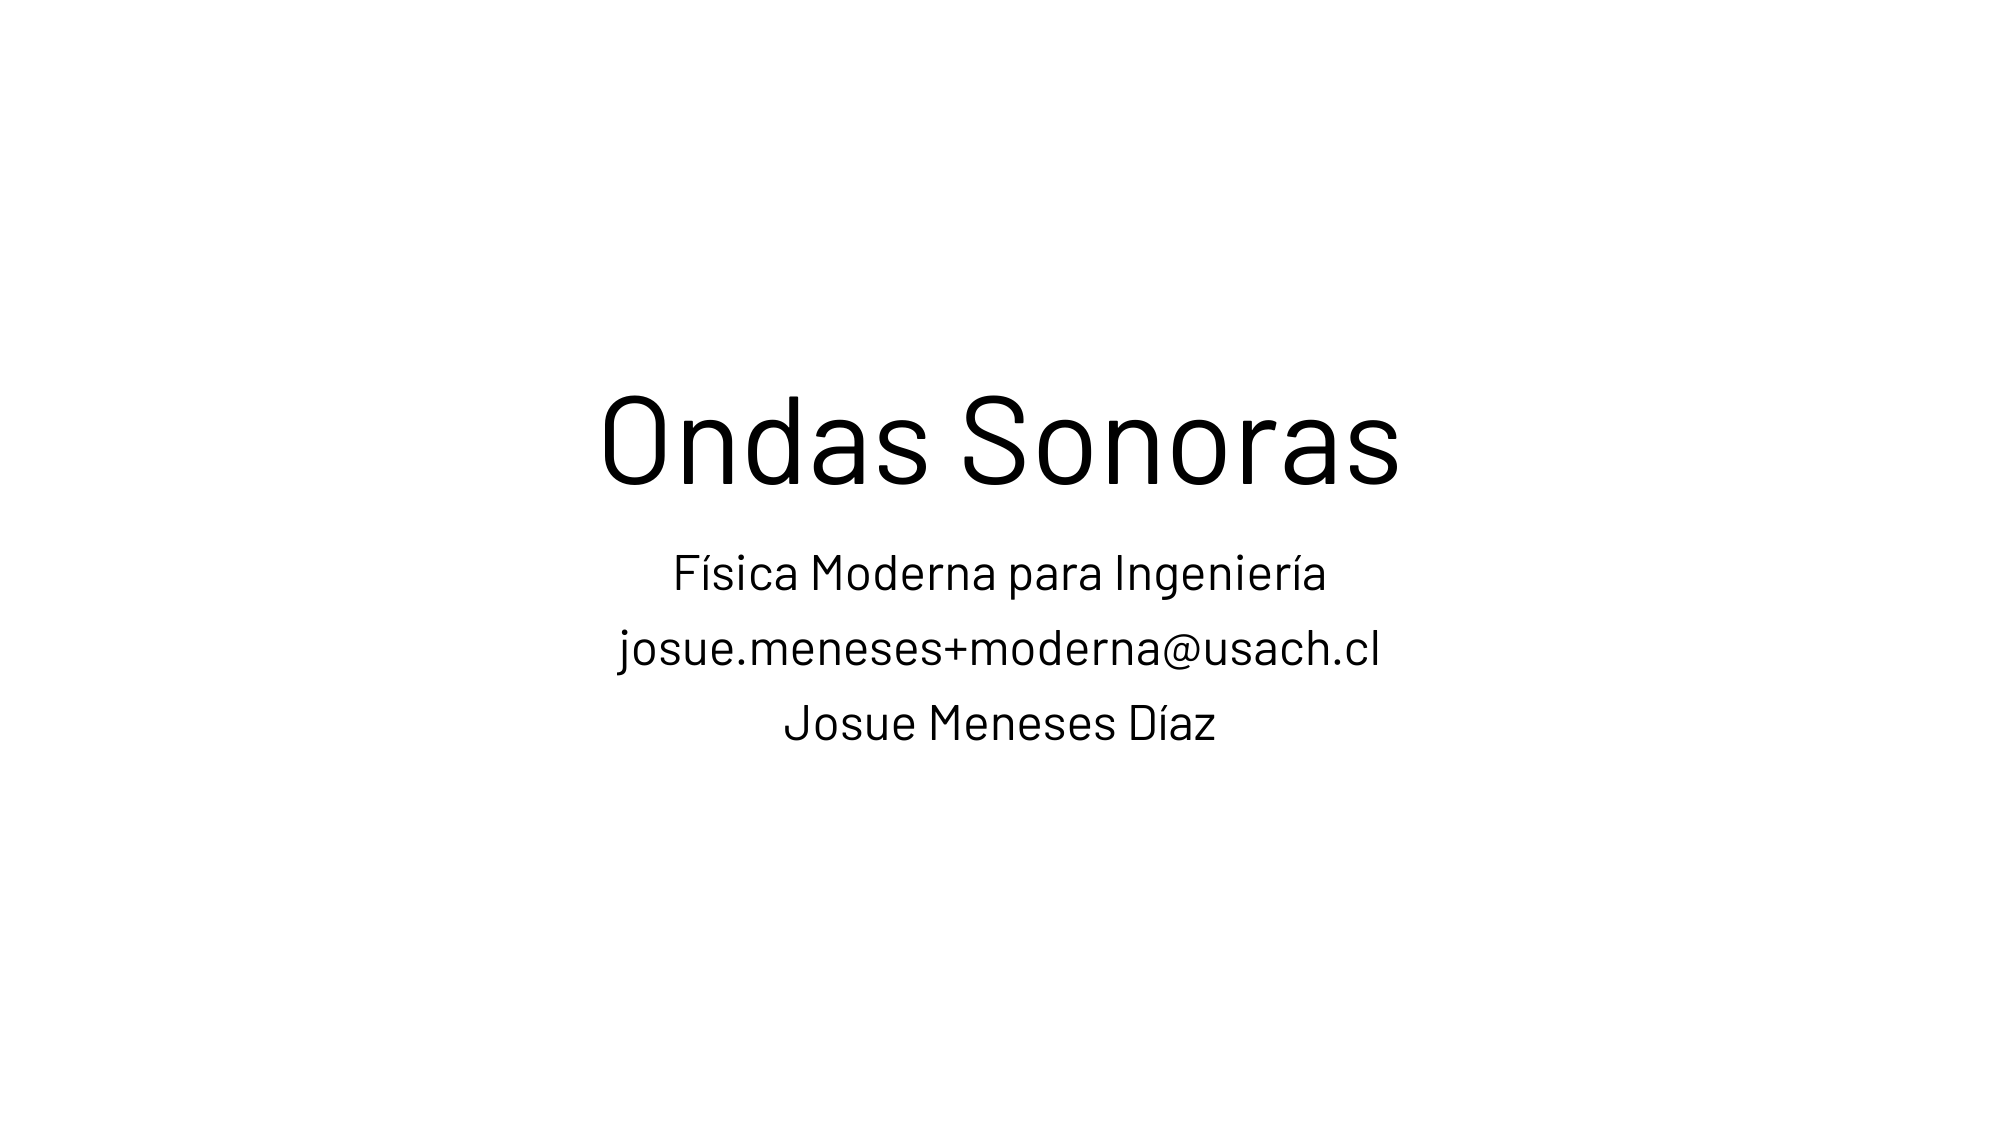

# Ondas Sonoras
Física Moderna para Ingeniería
josue.meneses+moderna@usach.cl
Josue Meneses Díaz